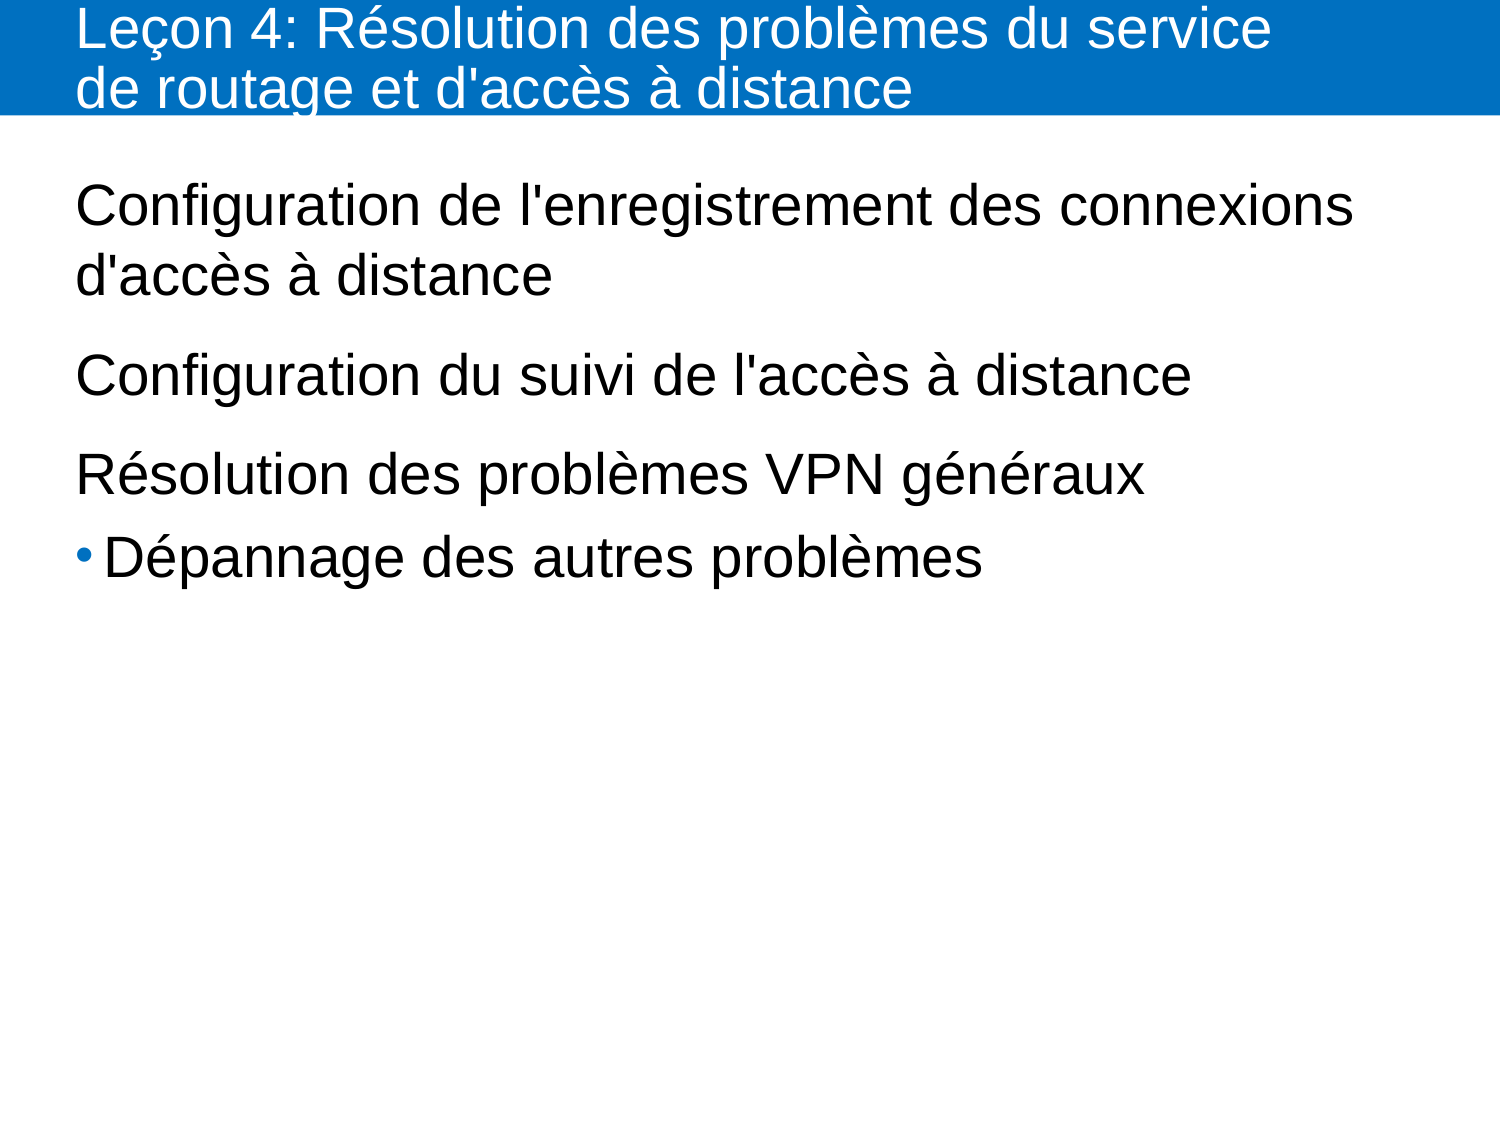

# Leçon 4: Résolution des problèmes du service de routage et d'accès à distance
Configuration de l'enregistrement des connexions d'accès à distance
Configuration du suivi de l'accès à distance
Résolution des problèmes VPN généraux
Dépannage des autres problèmes